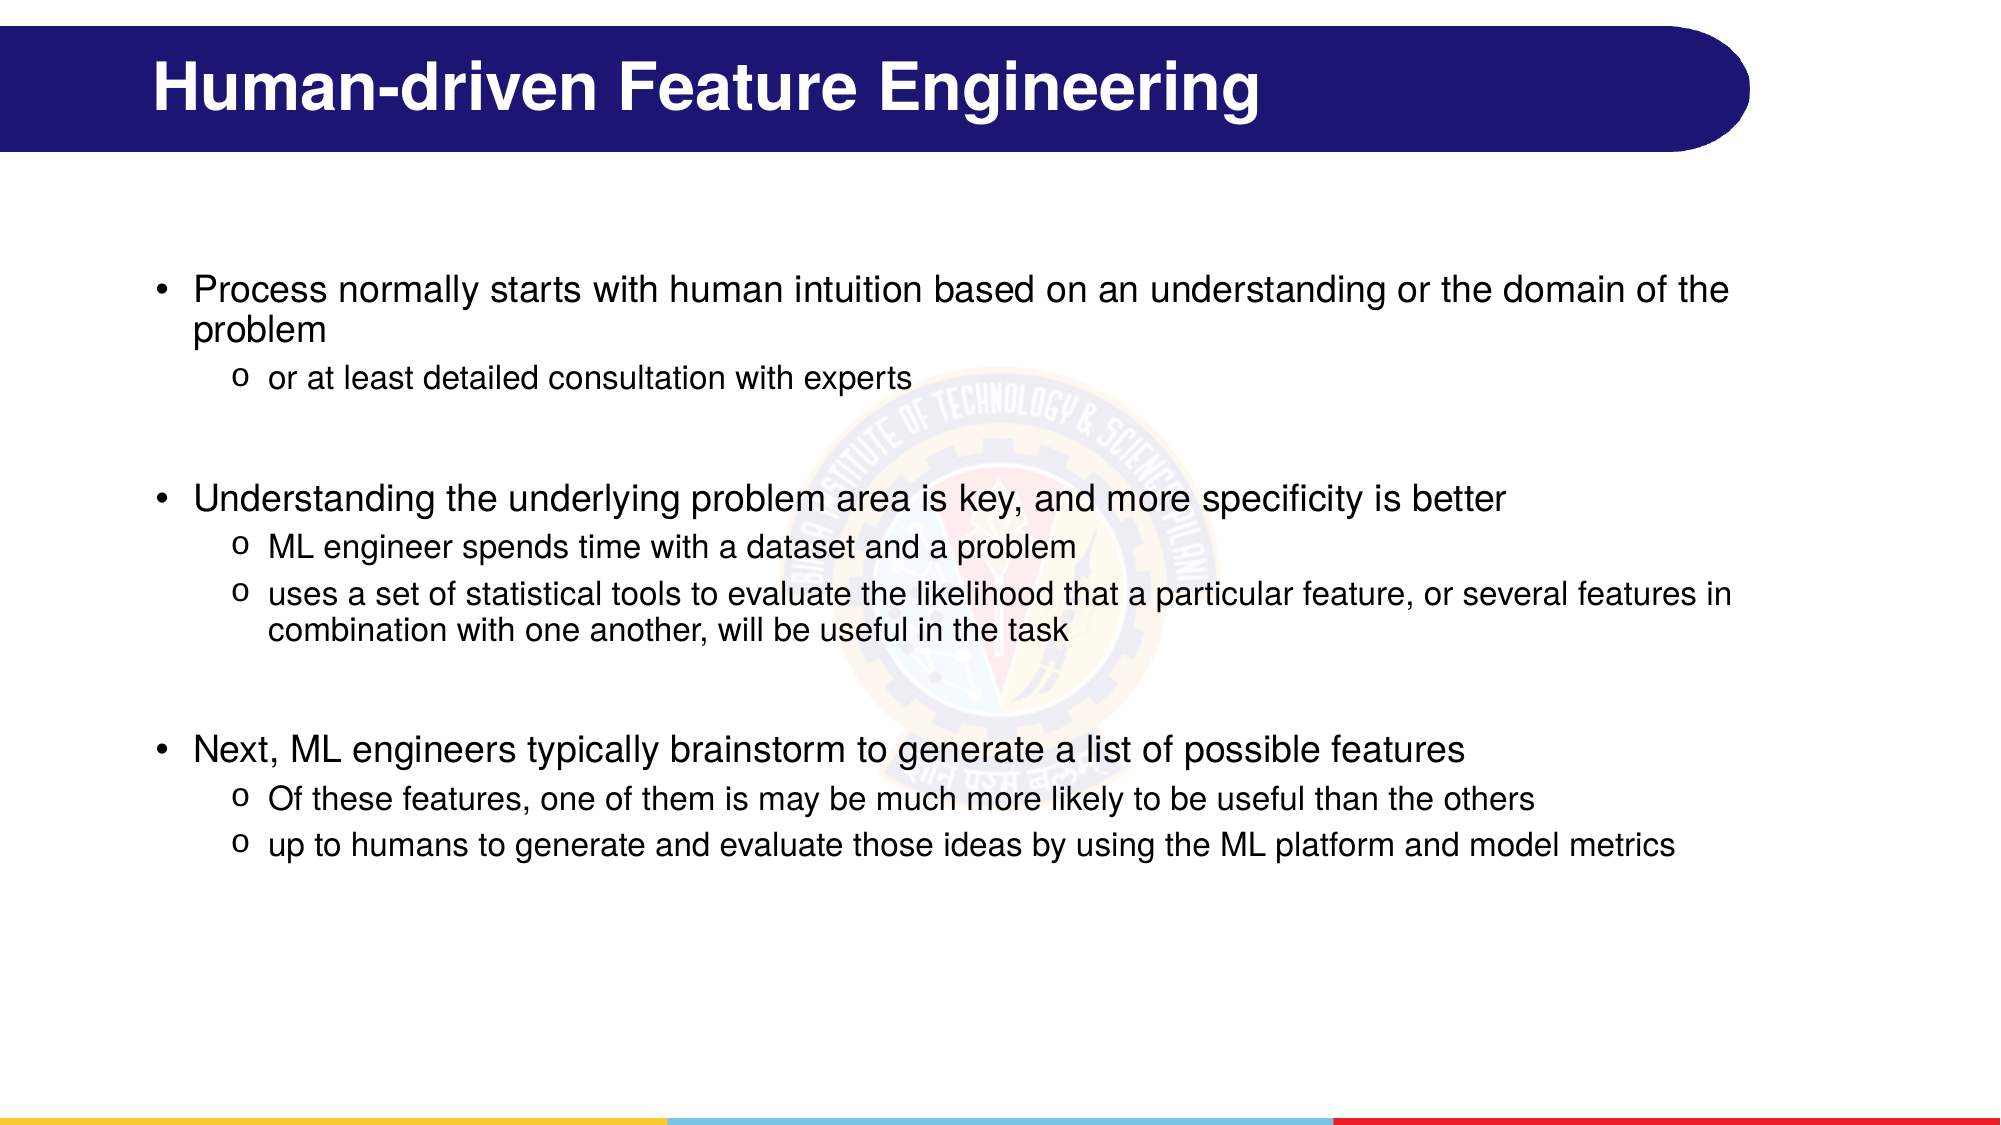

# Human-driven Feature Engineering

Process normally starts with human intuition based on an understanding or the domain of the problem
or at least detailed consultation with experts

Understanding the underlying problem area is key, and more specificity is better
ML engineer spends time with a dataset and a problem
uses a set of statistical tools to evaluate the likelihood that a particular feature, or several features in combination with one another, will be useful in the task

Next, ML engineers typically brainstorm to generate a list of possible features
Of these features, one of them is may be much more likely to be useful than the others
up to humans to generate and evaluate those ideas by using the ML platform and model metrics